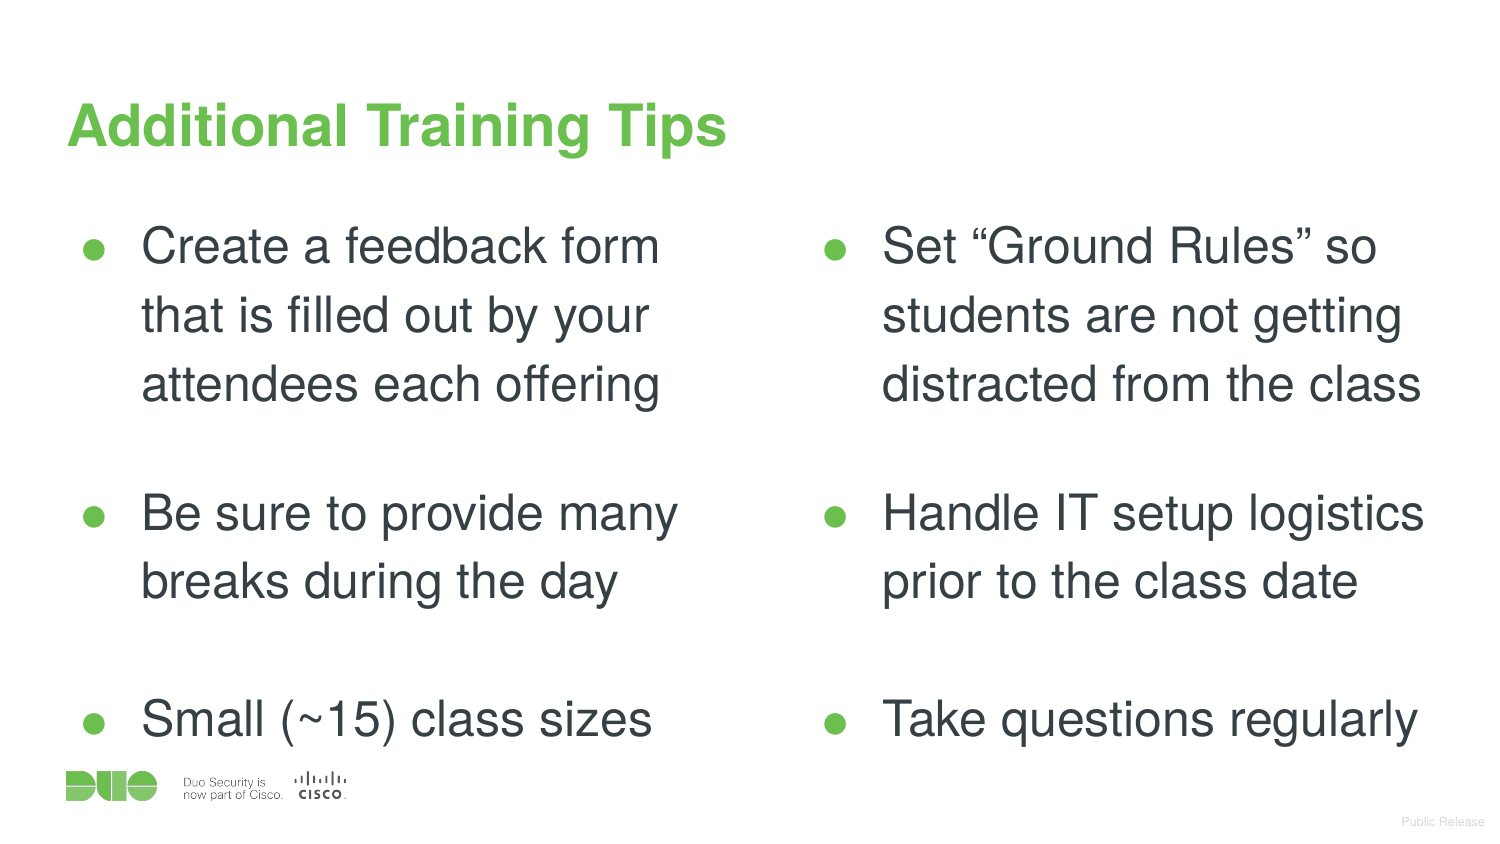

# Additional Training Tips
Create a feedback form that is filled out by your attendees each offering
Be sure to provide many breaks during the day
Small (~15) class sizes
Set “Ground Rules” so students are not getting distracted from the class
Handle IT setup logistics prior to the class date
Take questions regularly